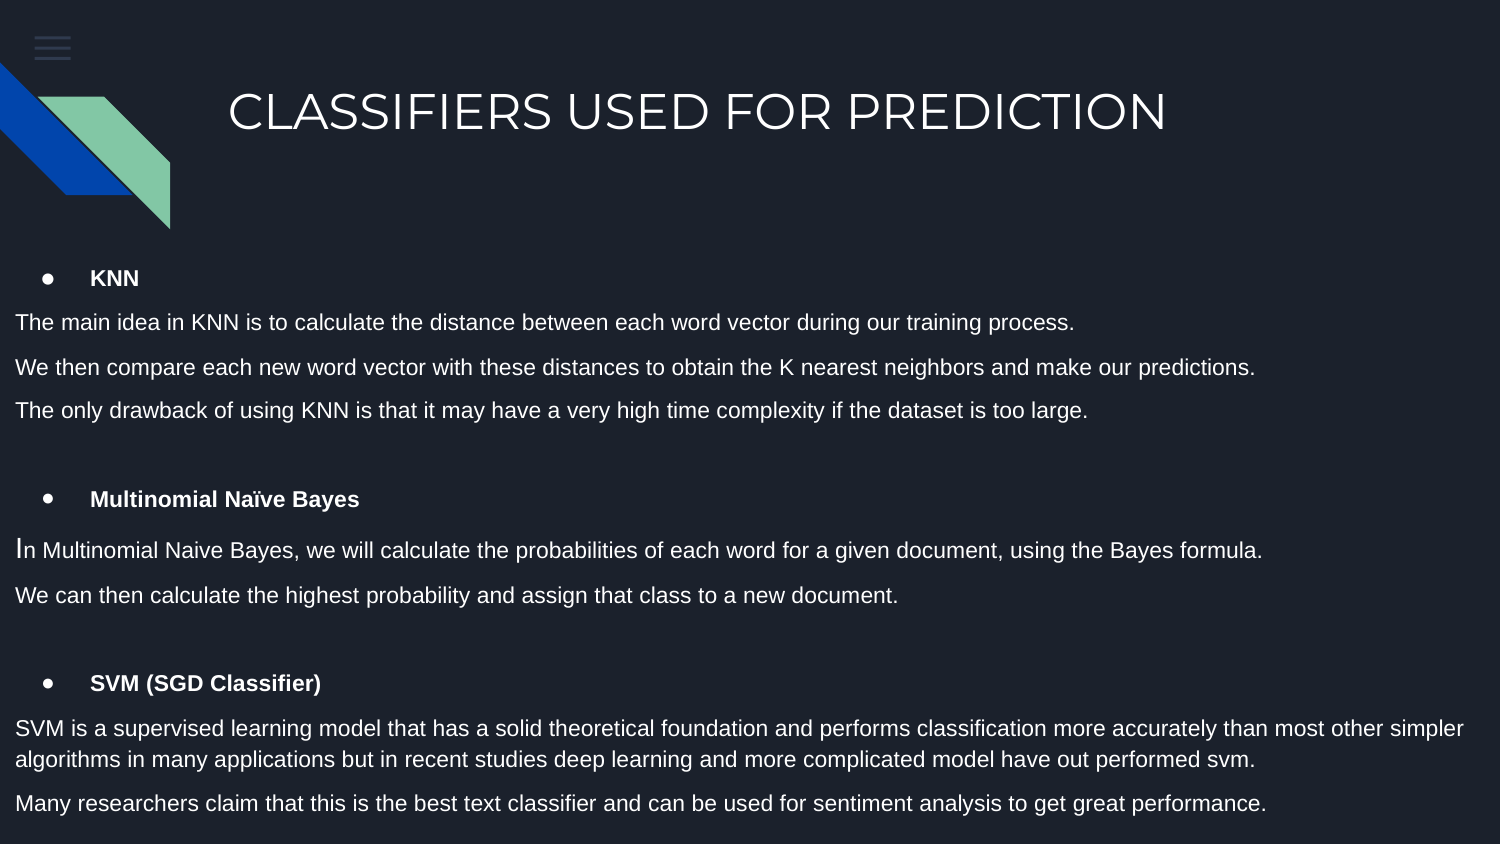

# CLASSIFIERS USED FOR PREDICTION
KNN
The main idea in KNN is to calculate the distance between each word vector during our training process.
We then compare each new word vector with these distances to obtain the K nearest neighbors and make our predictions.
The only drawback of using KNN is that it may have a very high time complexity if the dataset is too large.

Multinomial Naïve Bayes
In Multinomial Naive Bayes, we will calculate the probabilities of each word for a given document, using the Bayes formula.
We can then calculate the highest probability and assign that class to a new document.

SVM (SGD Classifier)
SVM is a supervised learning model that has a solid theoretical foundation and performs classification more accurately than most other simpler algorithms in many applications but in recent studies deep learning and more complicated model have out performed svm.
Many researchers claim that this is the best text classifier and can be used for sentiment analysis to get great performance.